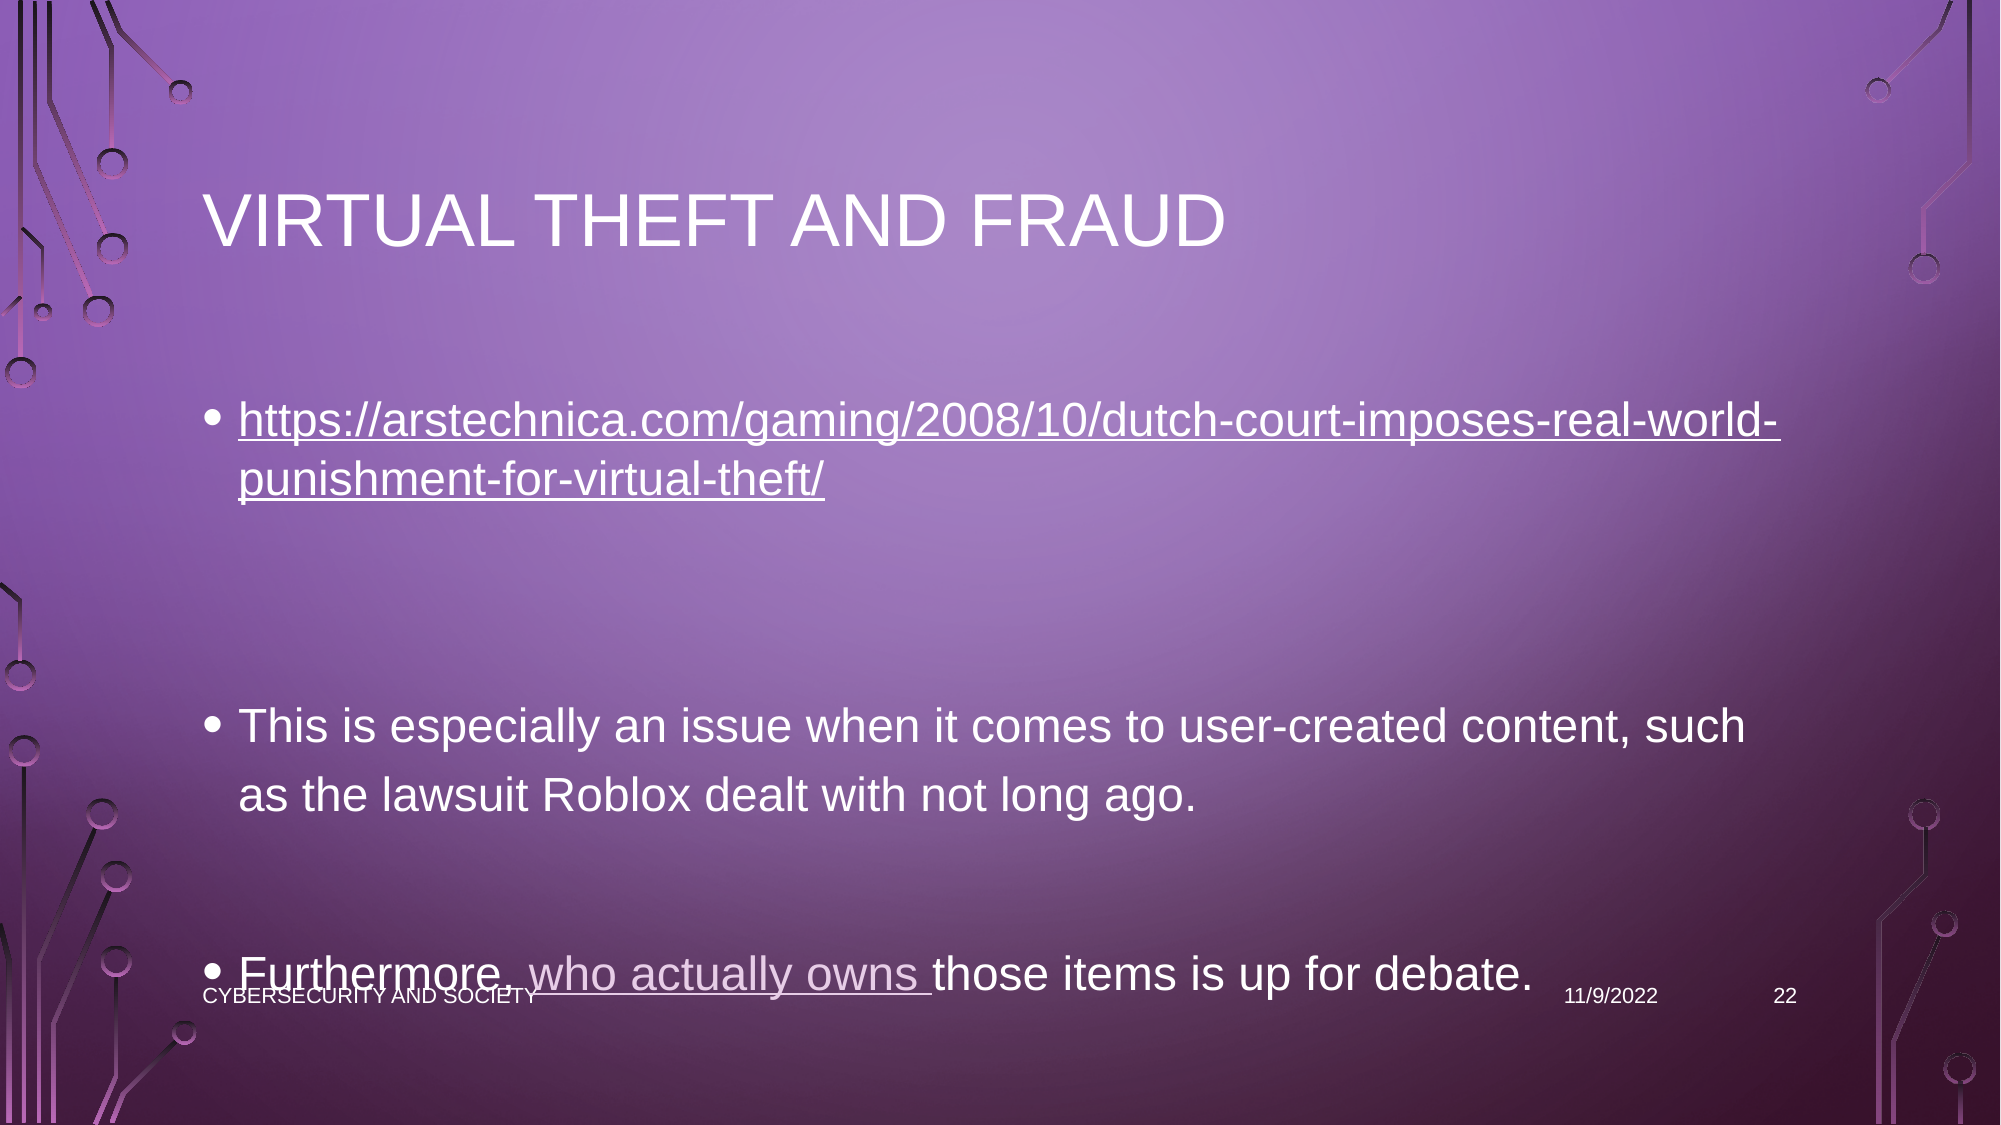

# Virtual theft and fraud
https://arstechnica.com/gaming/2008/10/dutch-court-imposes-real-world-punishment-for-virtual-theft/

This is especially an issue when it comes to user-created content, such as the lawsuit Roblox dealt with not long ago.

Furthermore, who actually owns those items is up for debate.
22
Cybersecurity and society
11/9/2022